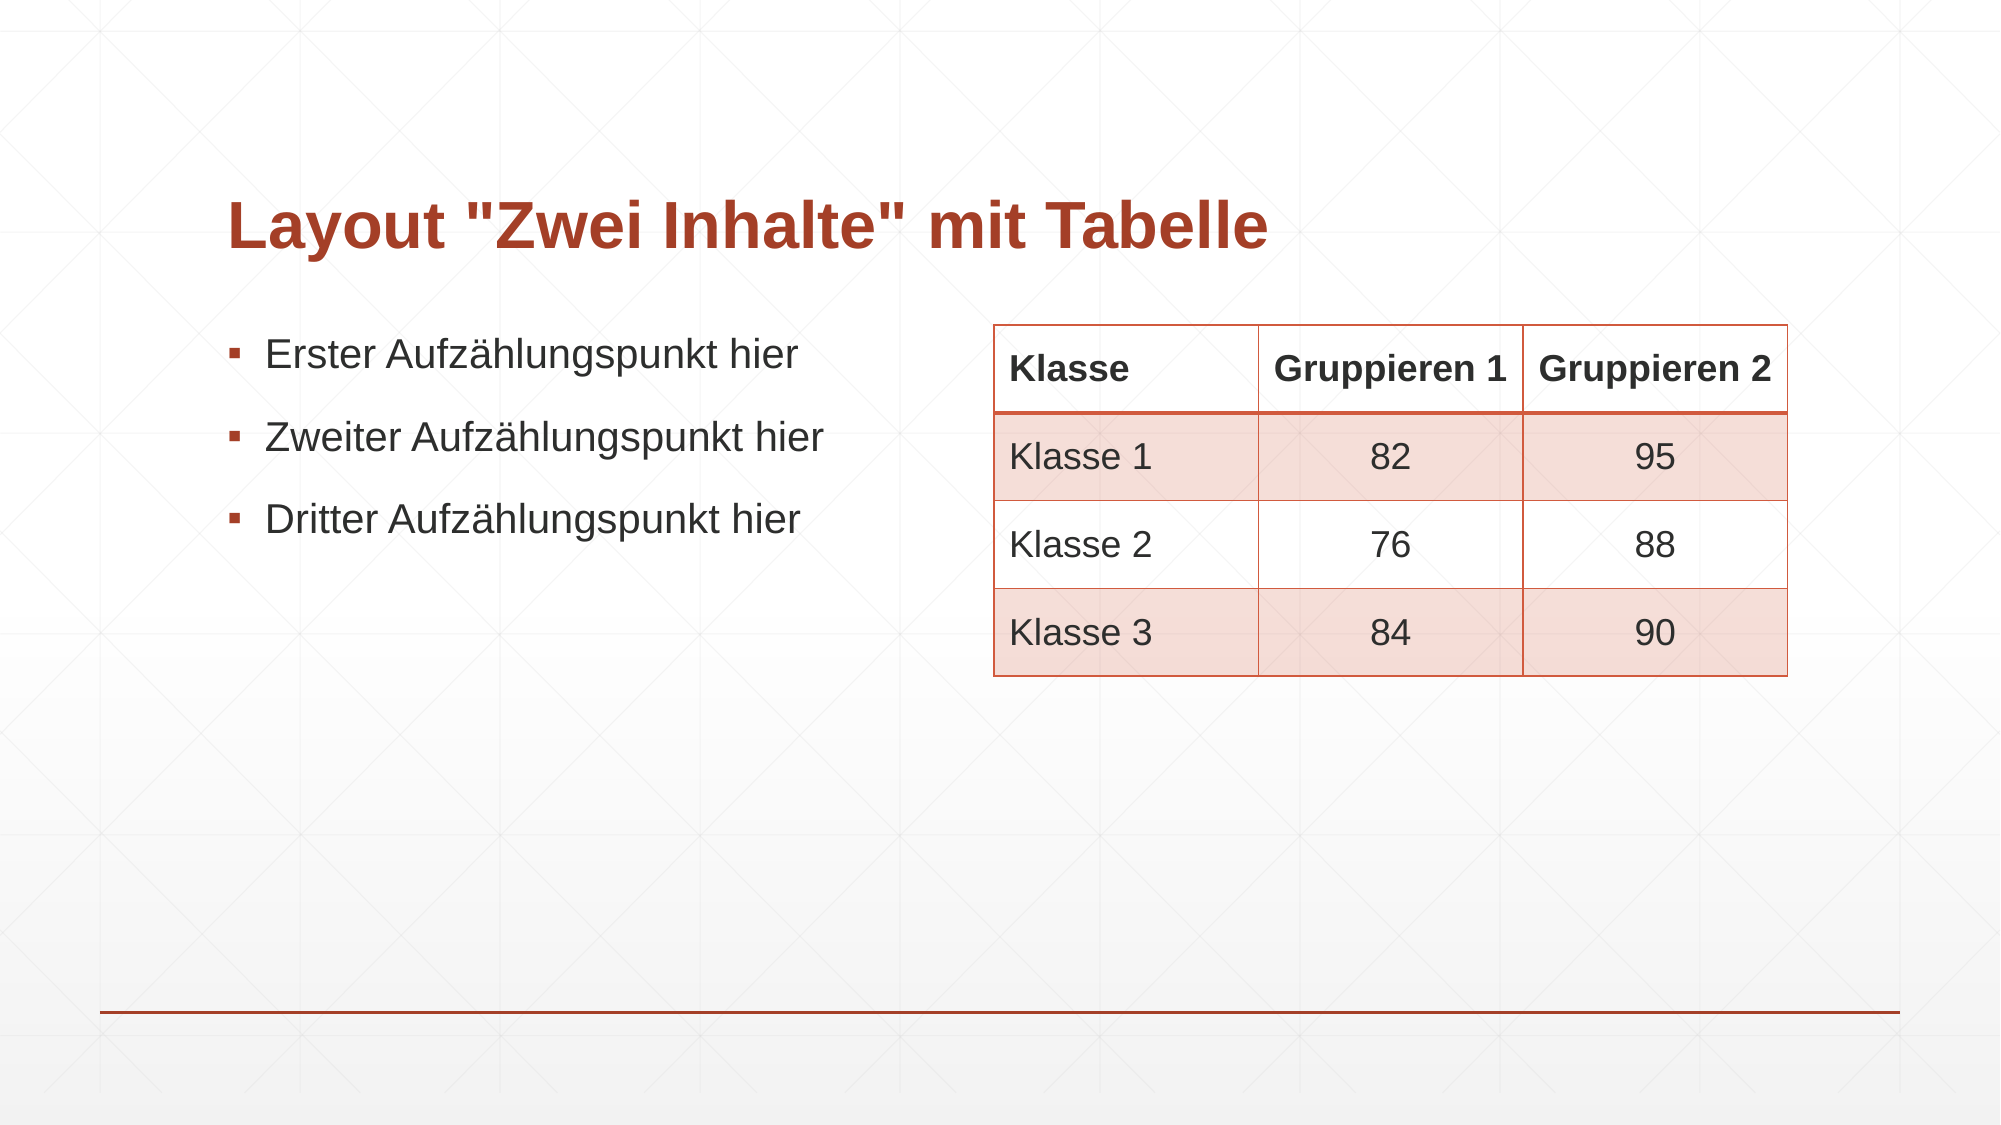

# Layout "Zwei Inhalte" mit Tabelle
Erster Aufzählungspunkt hier
Zweiter Aufzählungspunkt hier
Dritter Aufzählungspunkt hier
| Klasse | Gruppieren 1 | Gruppieren 2 |
| --- | --- | --- |
| Klasse 1 | 82 | 95 |
| Klasse 2 | 76 | 88 |
| Klasse 3 | 84 | 90 |